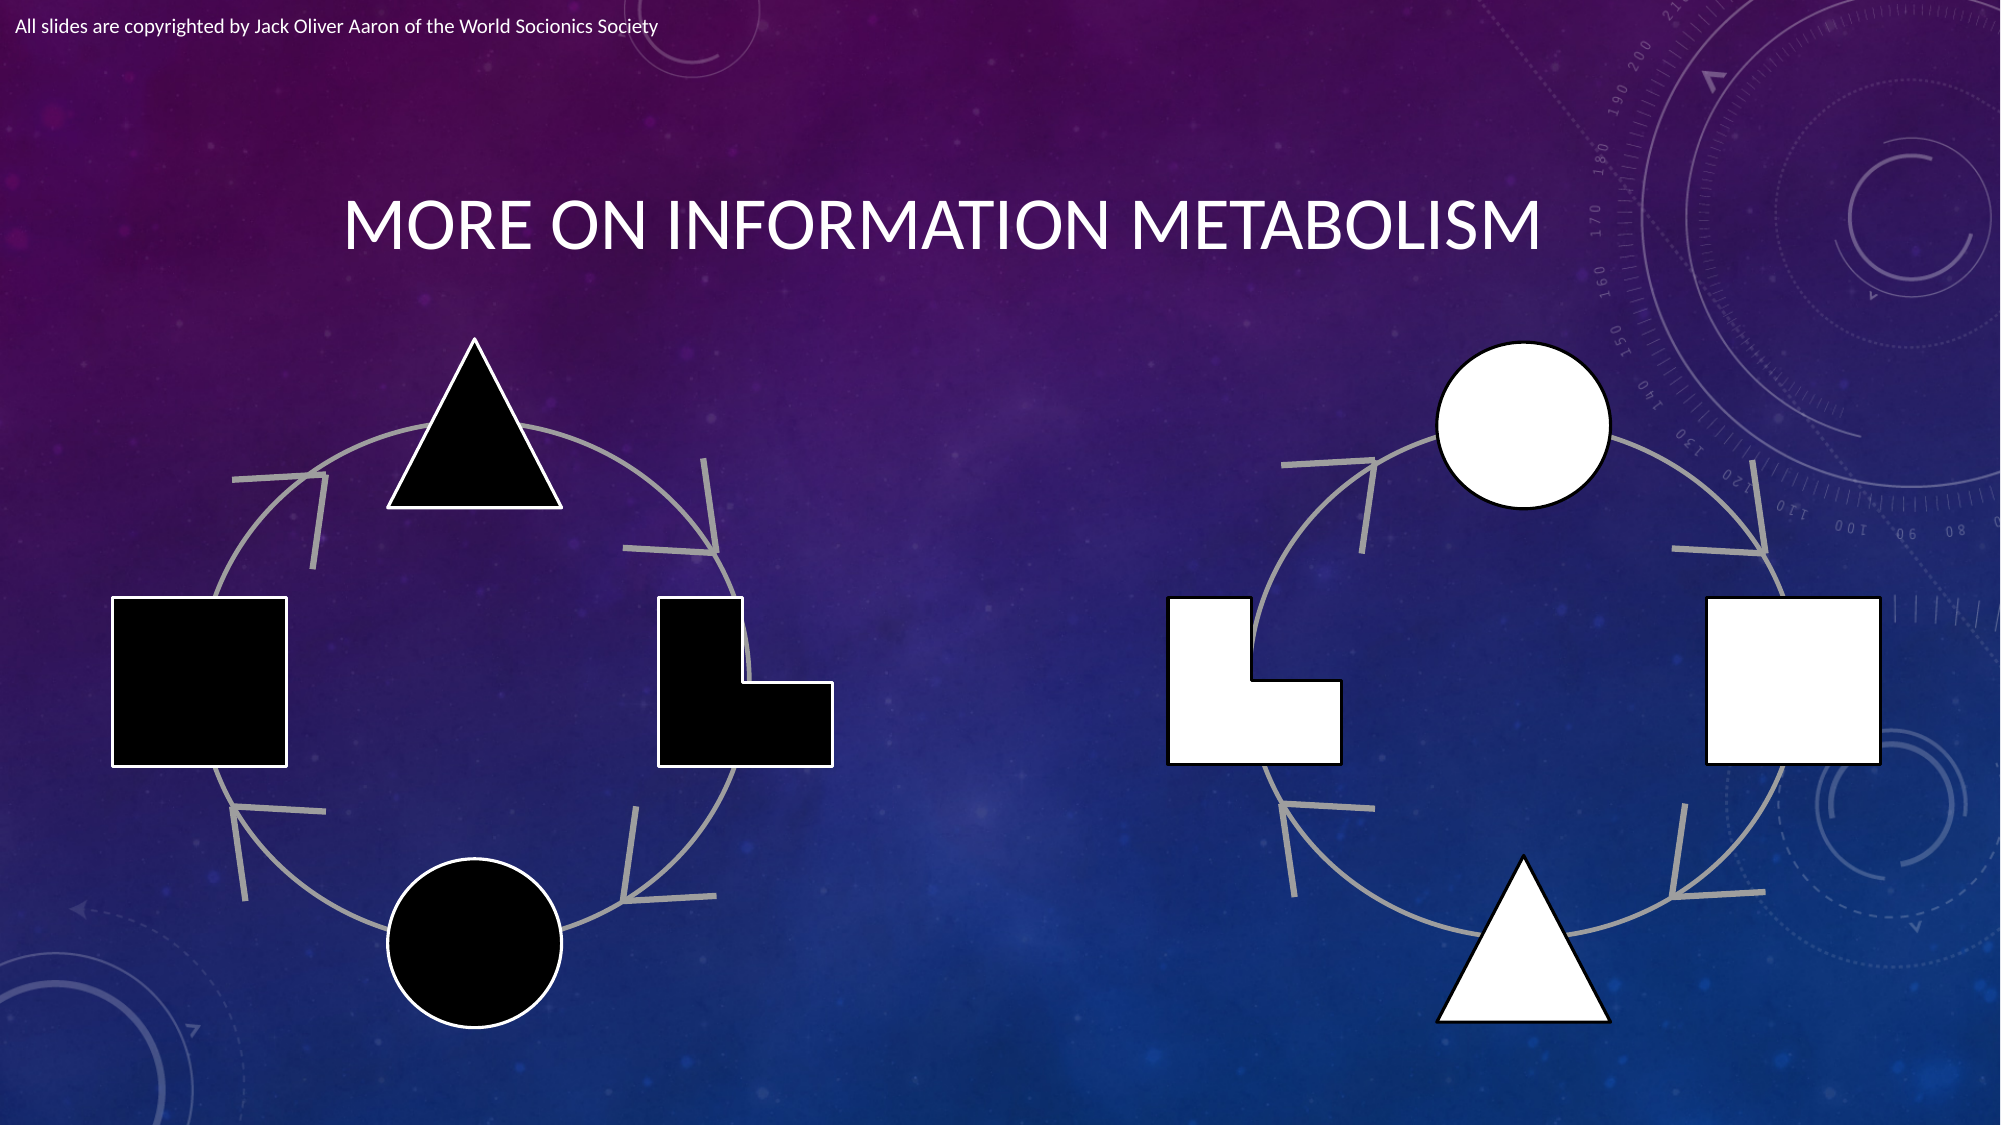

All slides are copyrighted by Jack Oliver Aaron of the World Socionics Society
# MORE ON INFORMATION METABOLISM